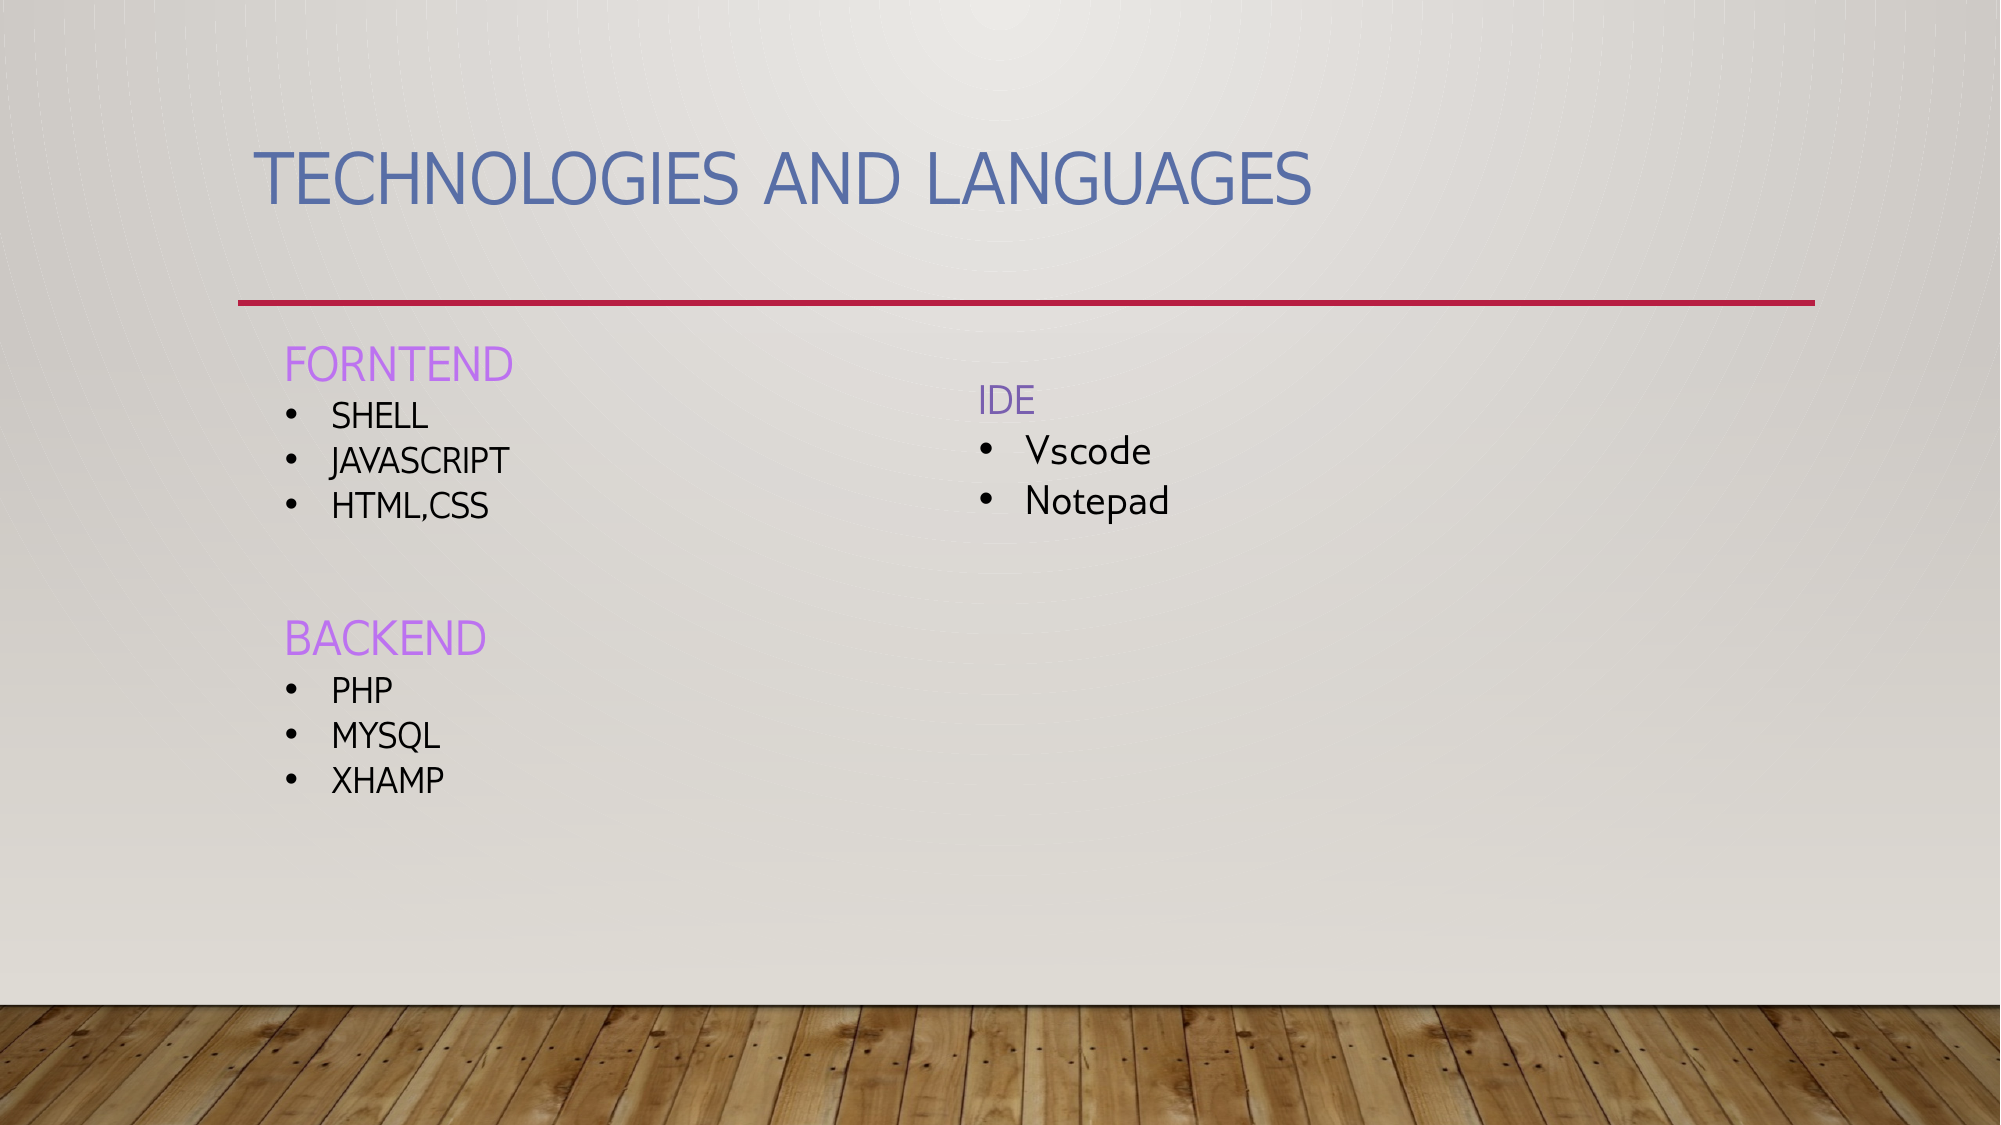

# Technologies AND LANGUAGES
FORNTEND
SHELL
JAVASCRIPT
HTML,CSS
IDE
Vscode
Notepad

BACKEND
PHP
MYSQL
XHAMP